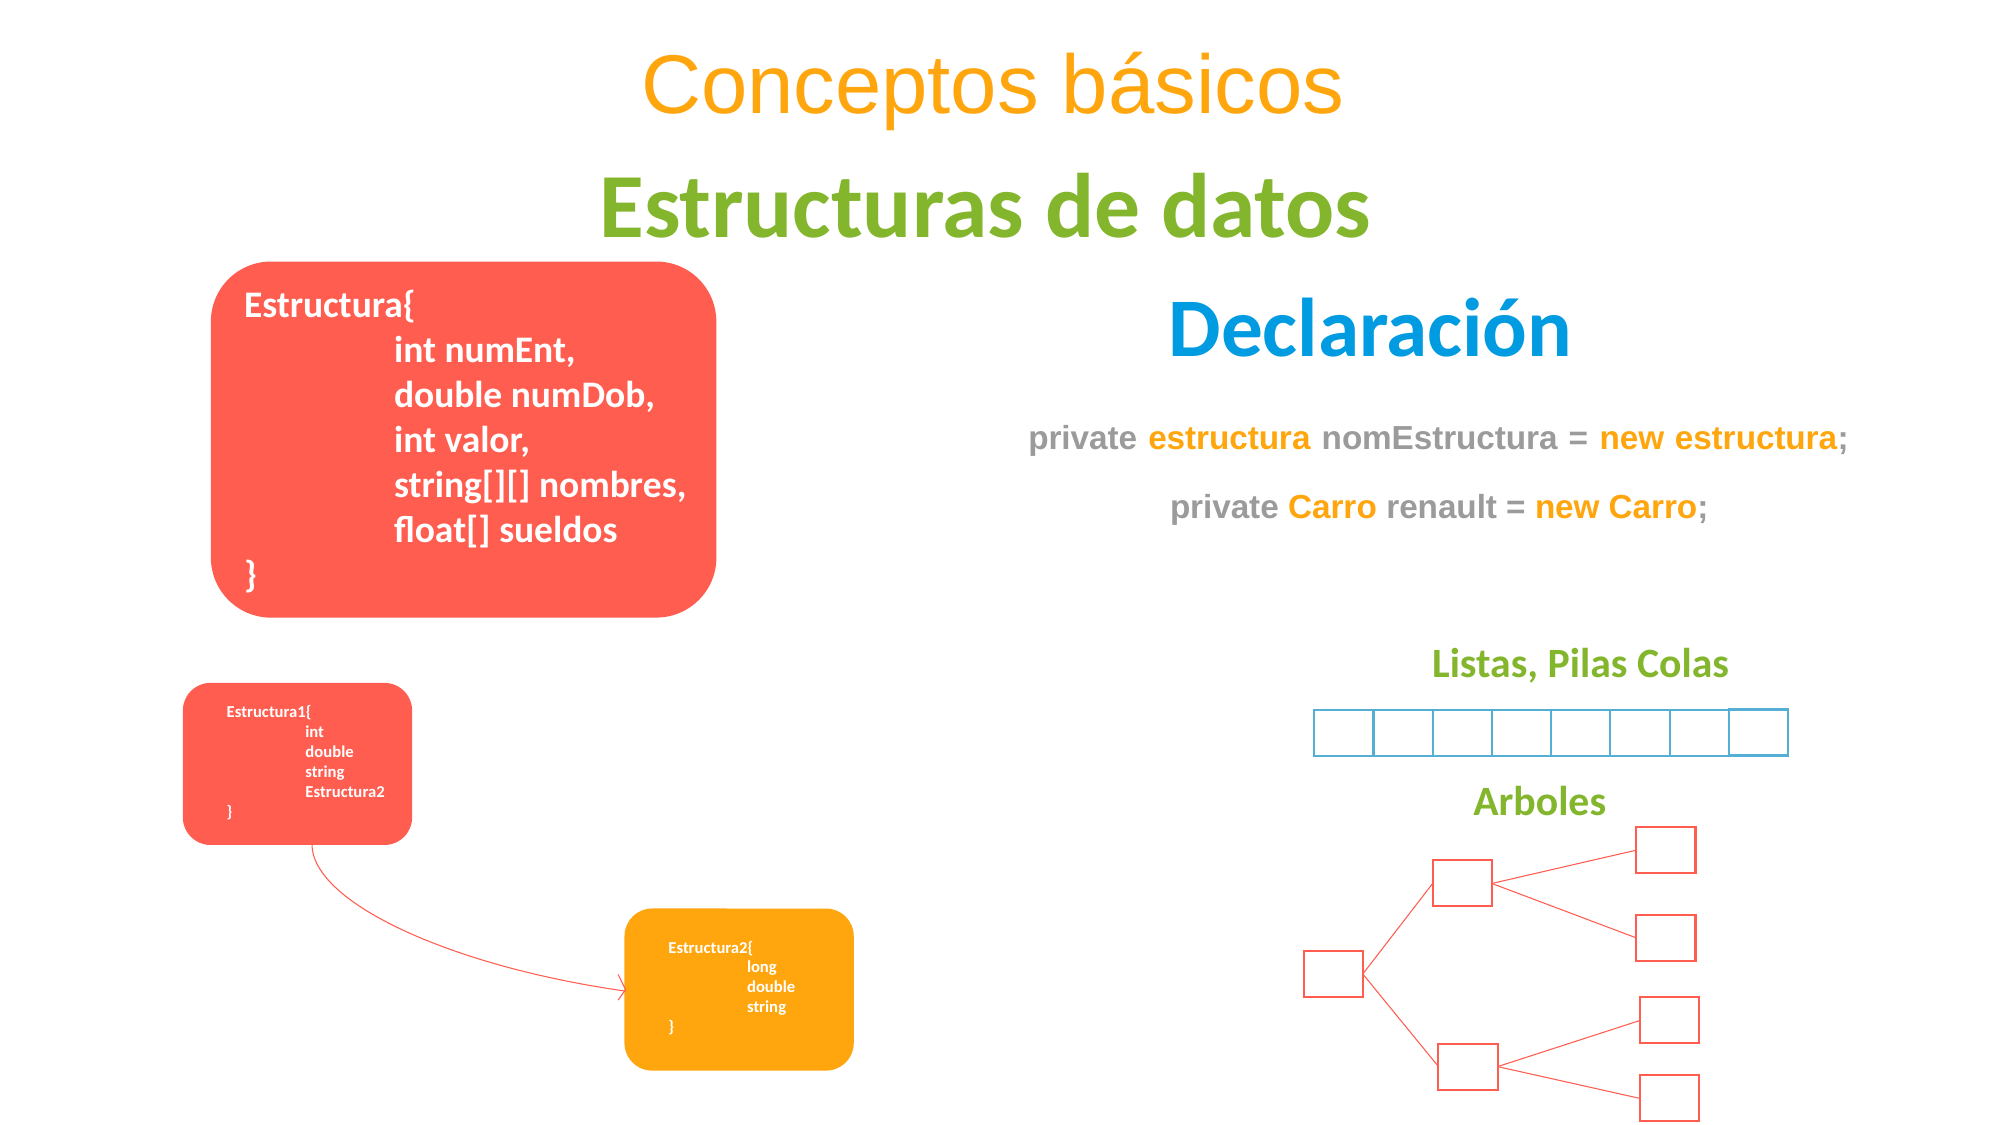

Conceptos básicos
Estructuras de datos

Declaración
Estructura{
	int numEnt,
	double numDob,
	int valor,
	string[][] nombres,
	float[] sueldos
}
private estructura nomEstructura = new estructura;
private Carro renault = new Carro;
Listas, Pilas Colas

Estructura1{
                     int
                     double
                     string
                     Estructura2
}

Arboles

Estructura2{
                     long
                     double
                     string
}